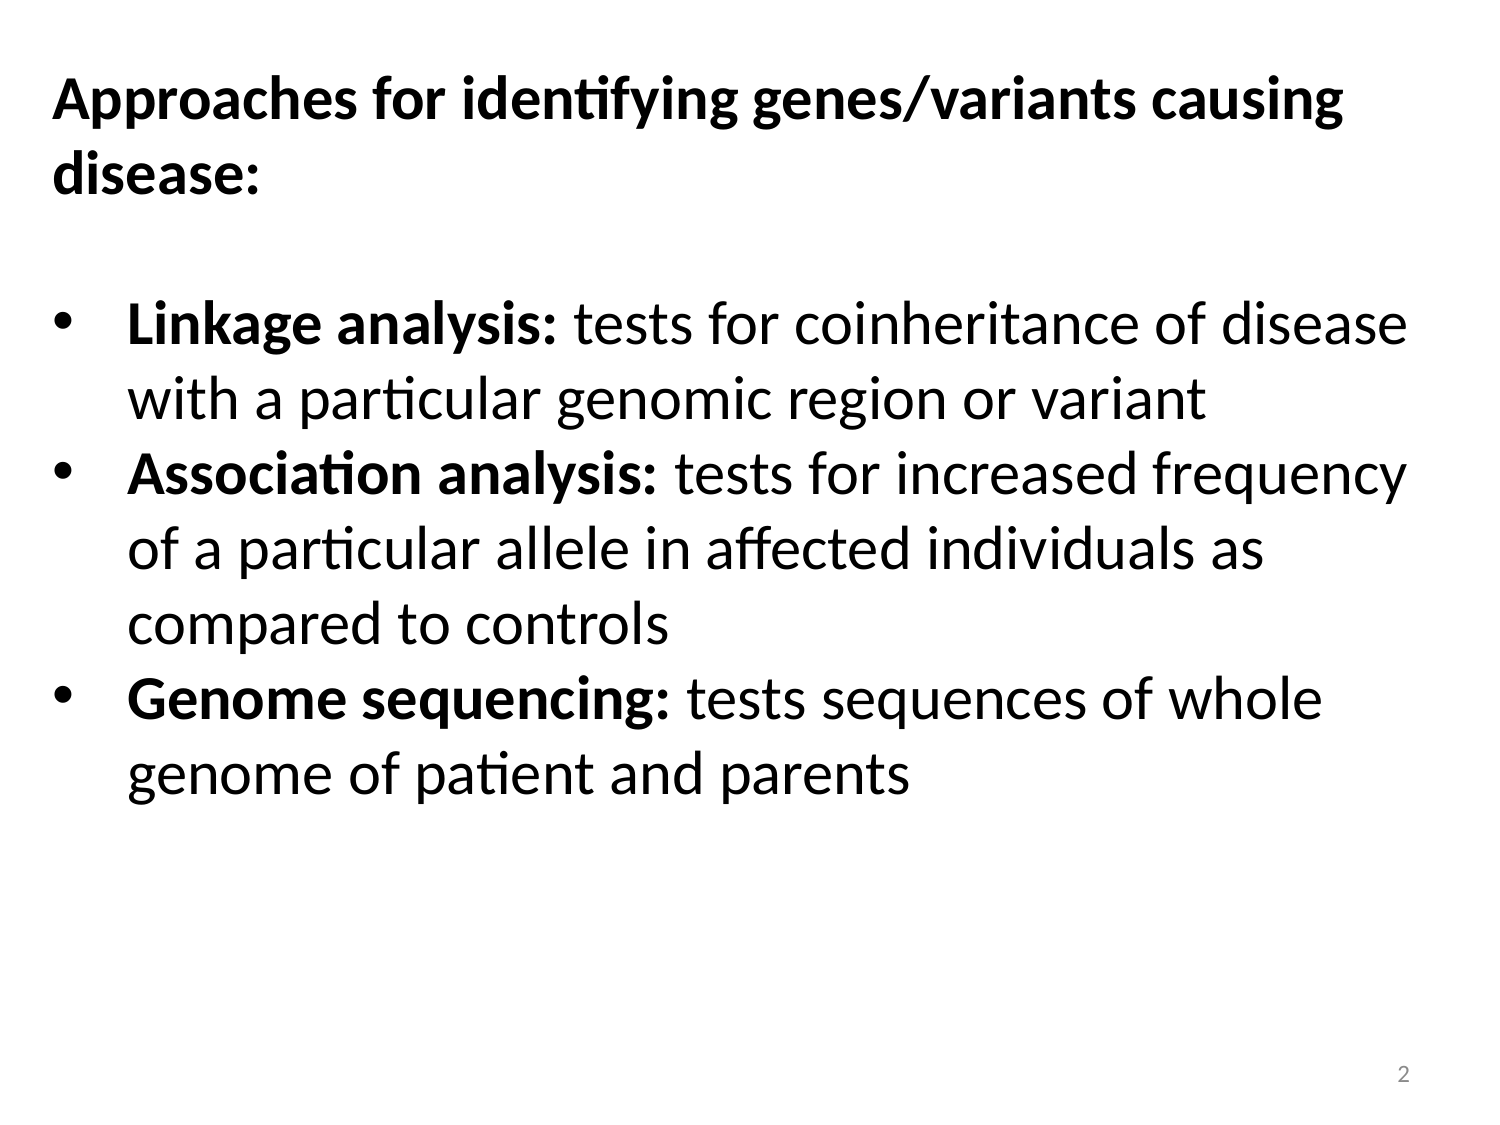

Approaches for identifying genes/variants causing disease:

Linkage analysis: tests for coinheritance of disease with a particular genomic region or variant
Association analysis: tests for increased frequency of a particular allele in affected individuals as compared to controls
Genome sequencing: tests sequences of whole genome of patient and parents
2